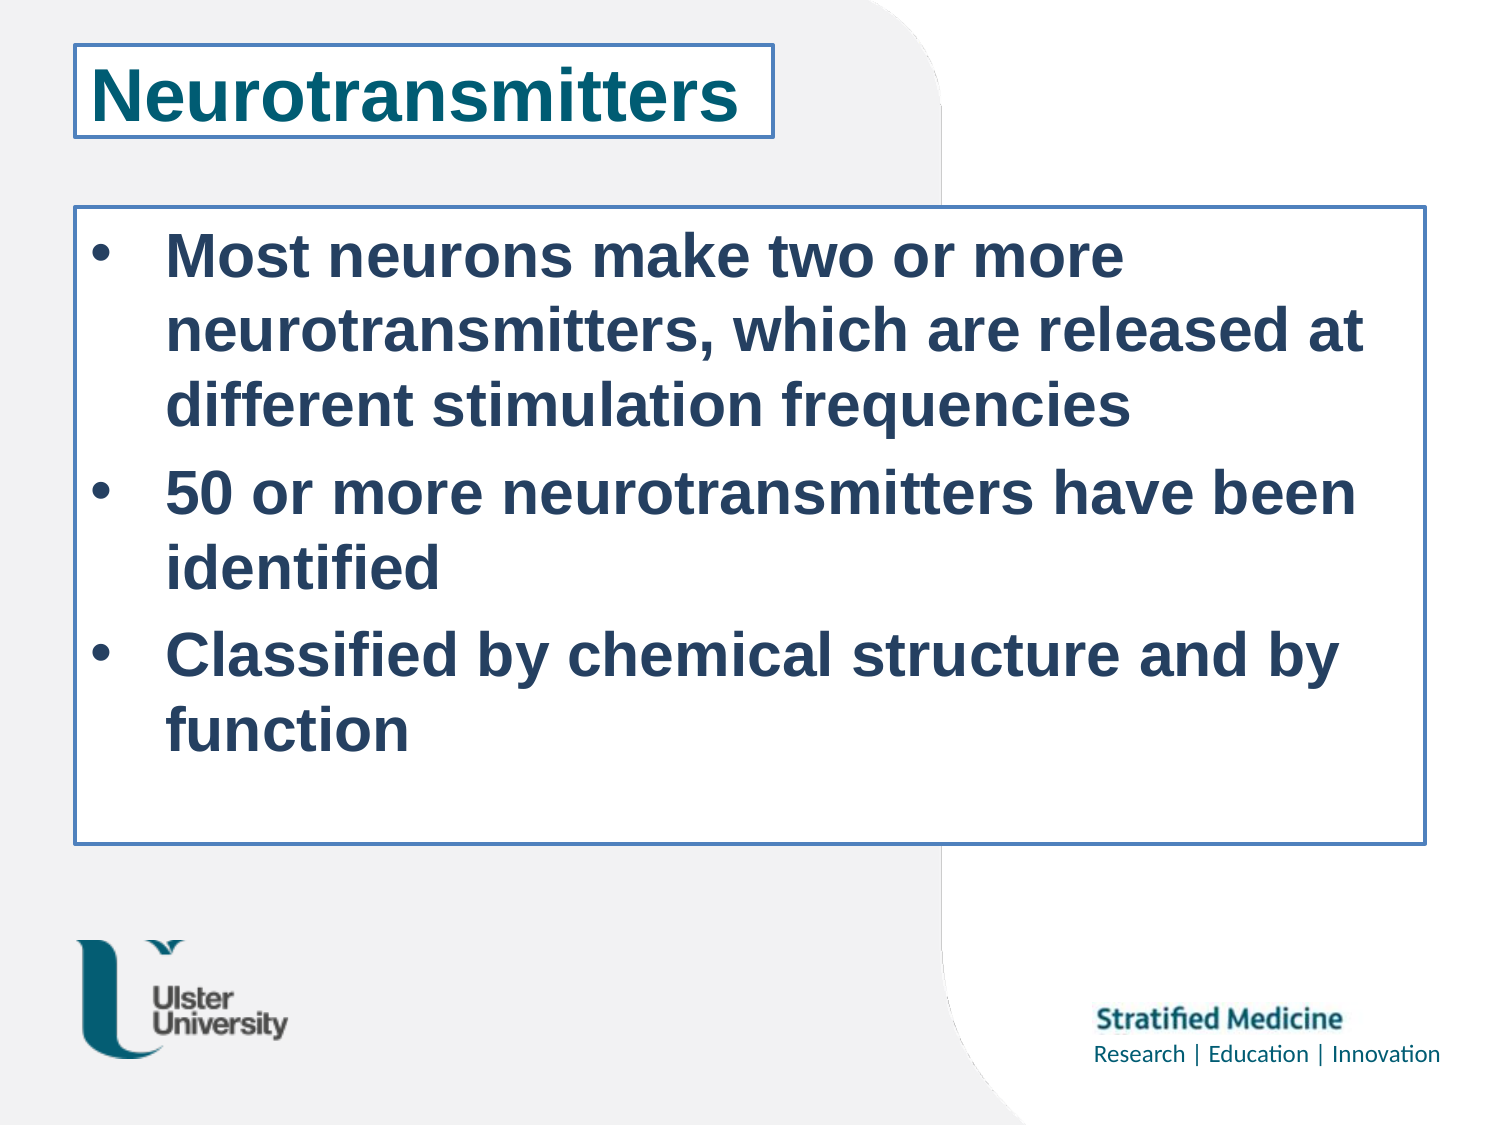

# Neurotransmitters
Most neurons make two or more neurotransmitters, which are released at different stimulation frequencies
50 or more neurotransmitters have been identified
Classified by chemical structure and by function